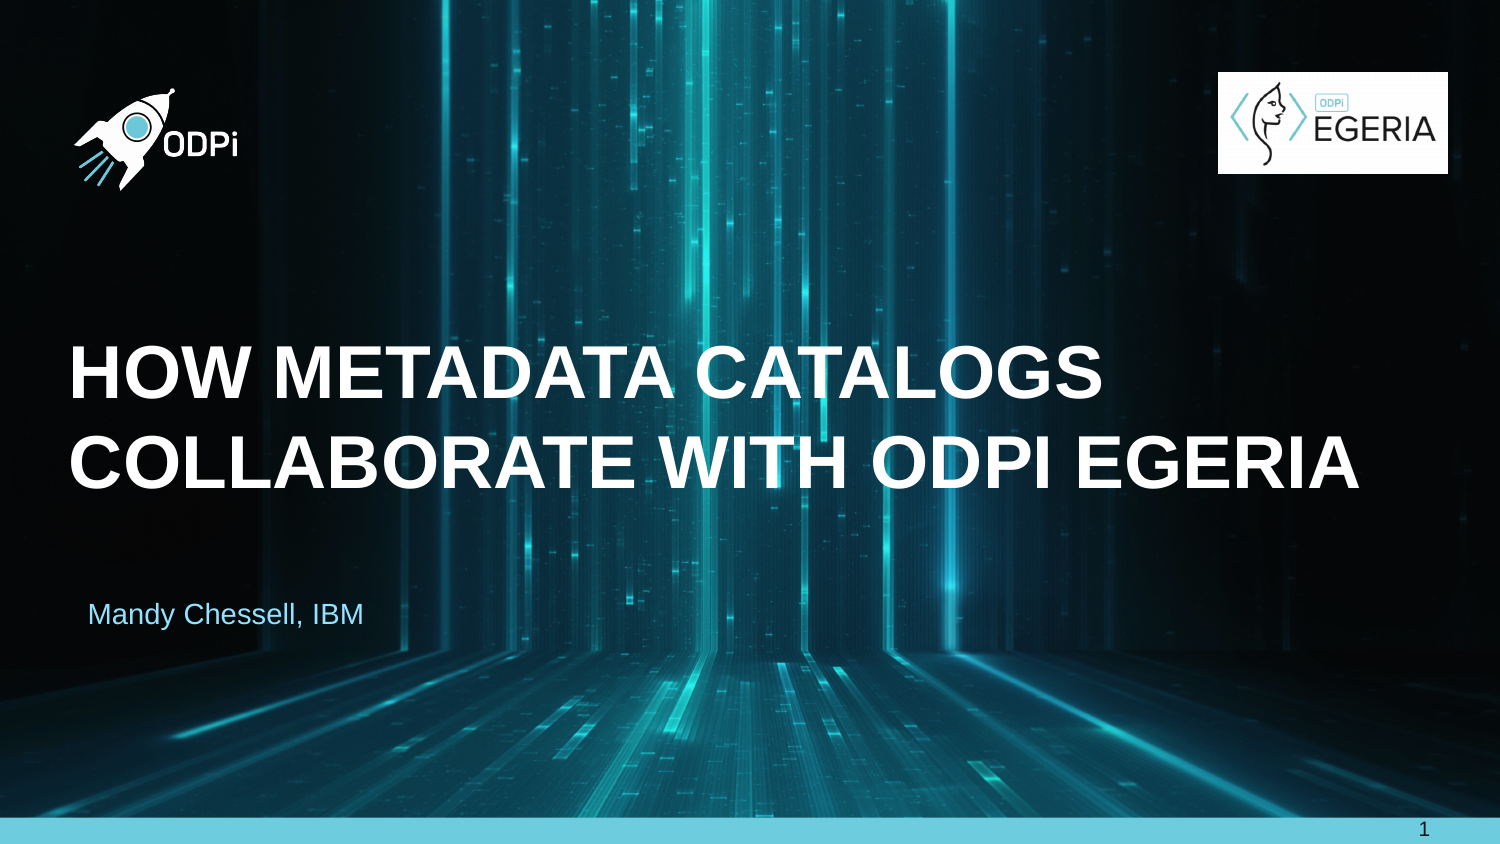

# How Metadata Catalogs collaborate with ODPi Egeria
Mandy Chessell, IBM
1